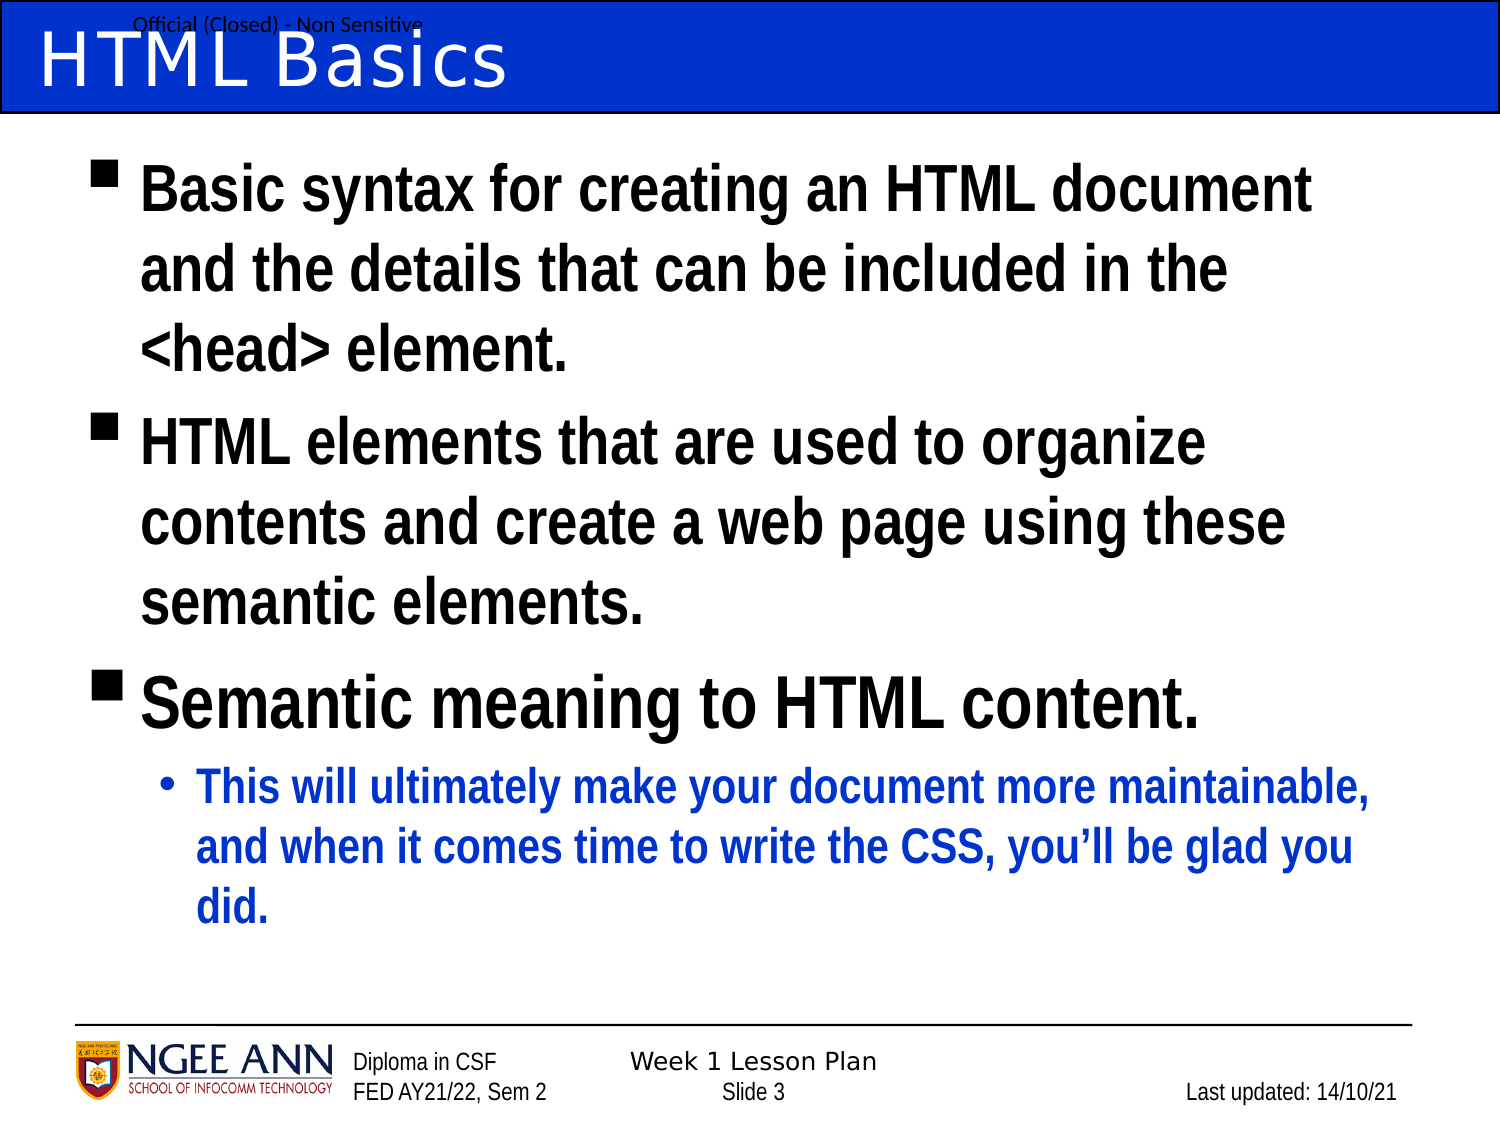

# HTML Basics
Basic syntax for creating an HTML document and the details that can be included in the <head> element.
HTML elements that are used to organize contents and create a web page using these semantic elements.
Semantic meaning to HTML content.
This will ultimately make your document more maintainable, and when it comes time to write the CSS, you’ll be glad you did.